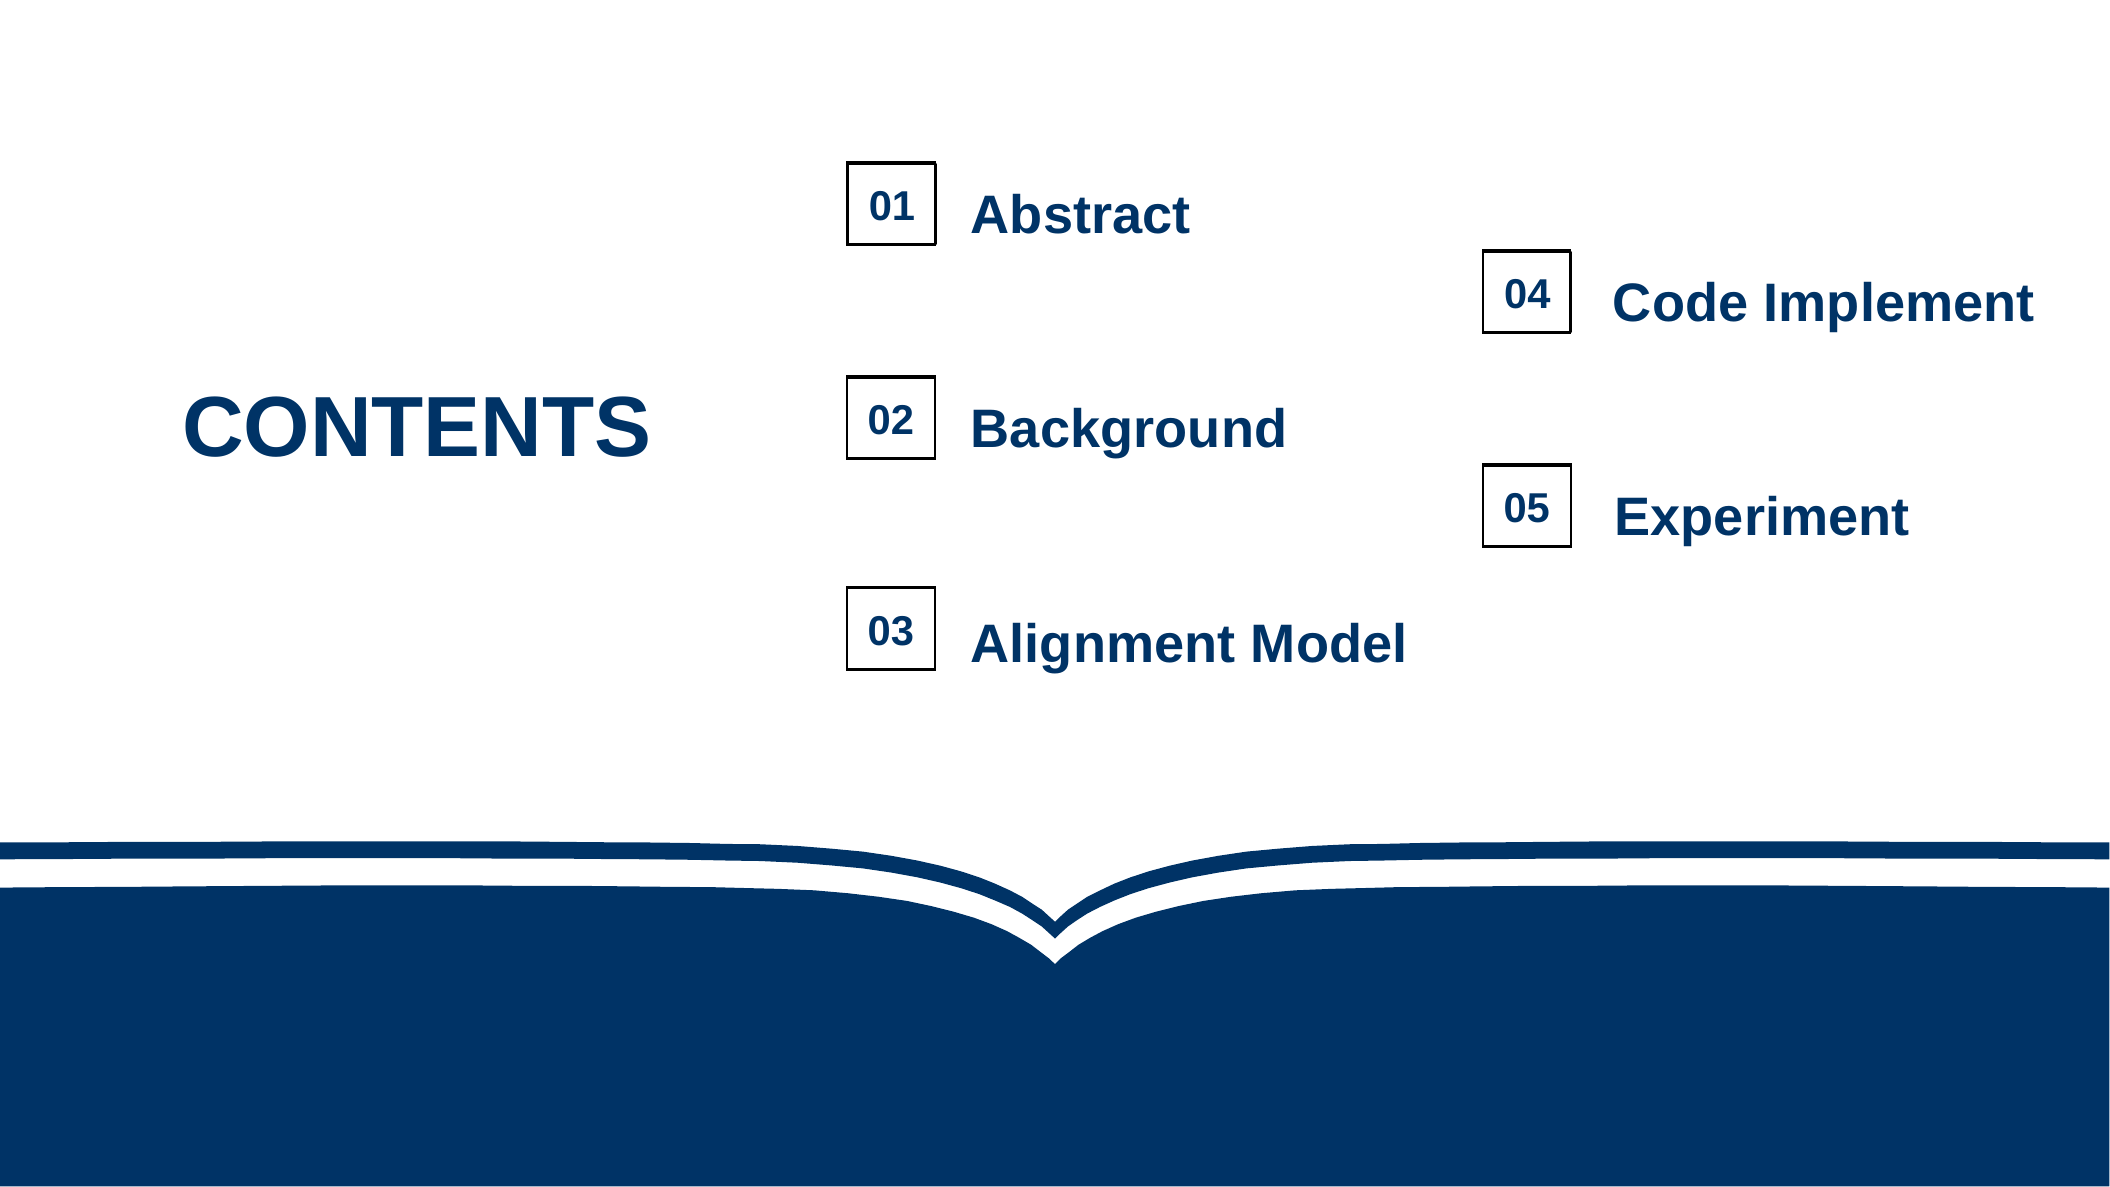

Abstract

01
Code Implement

04
CONTENTS
Background

02
Experiment

05

Alignment Model
03